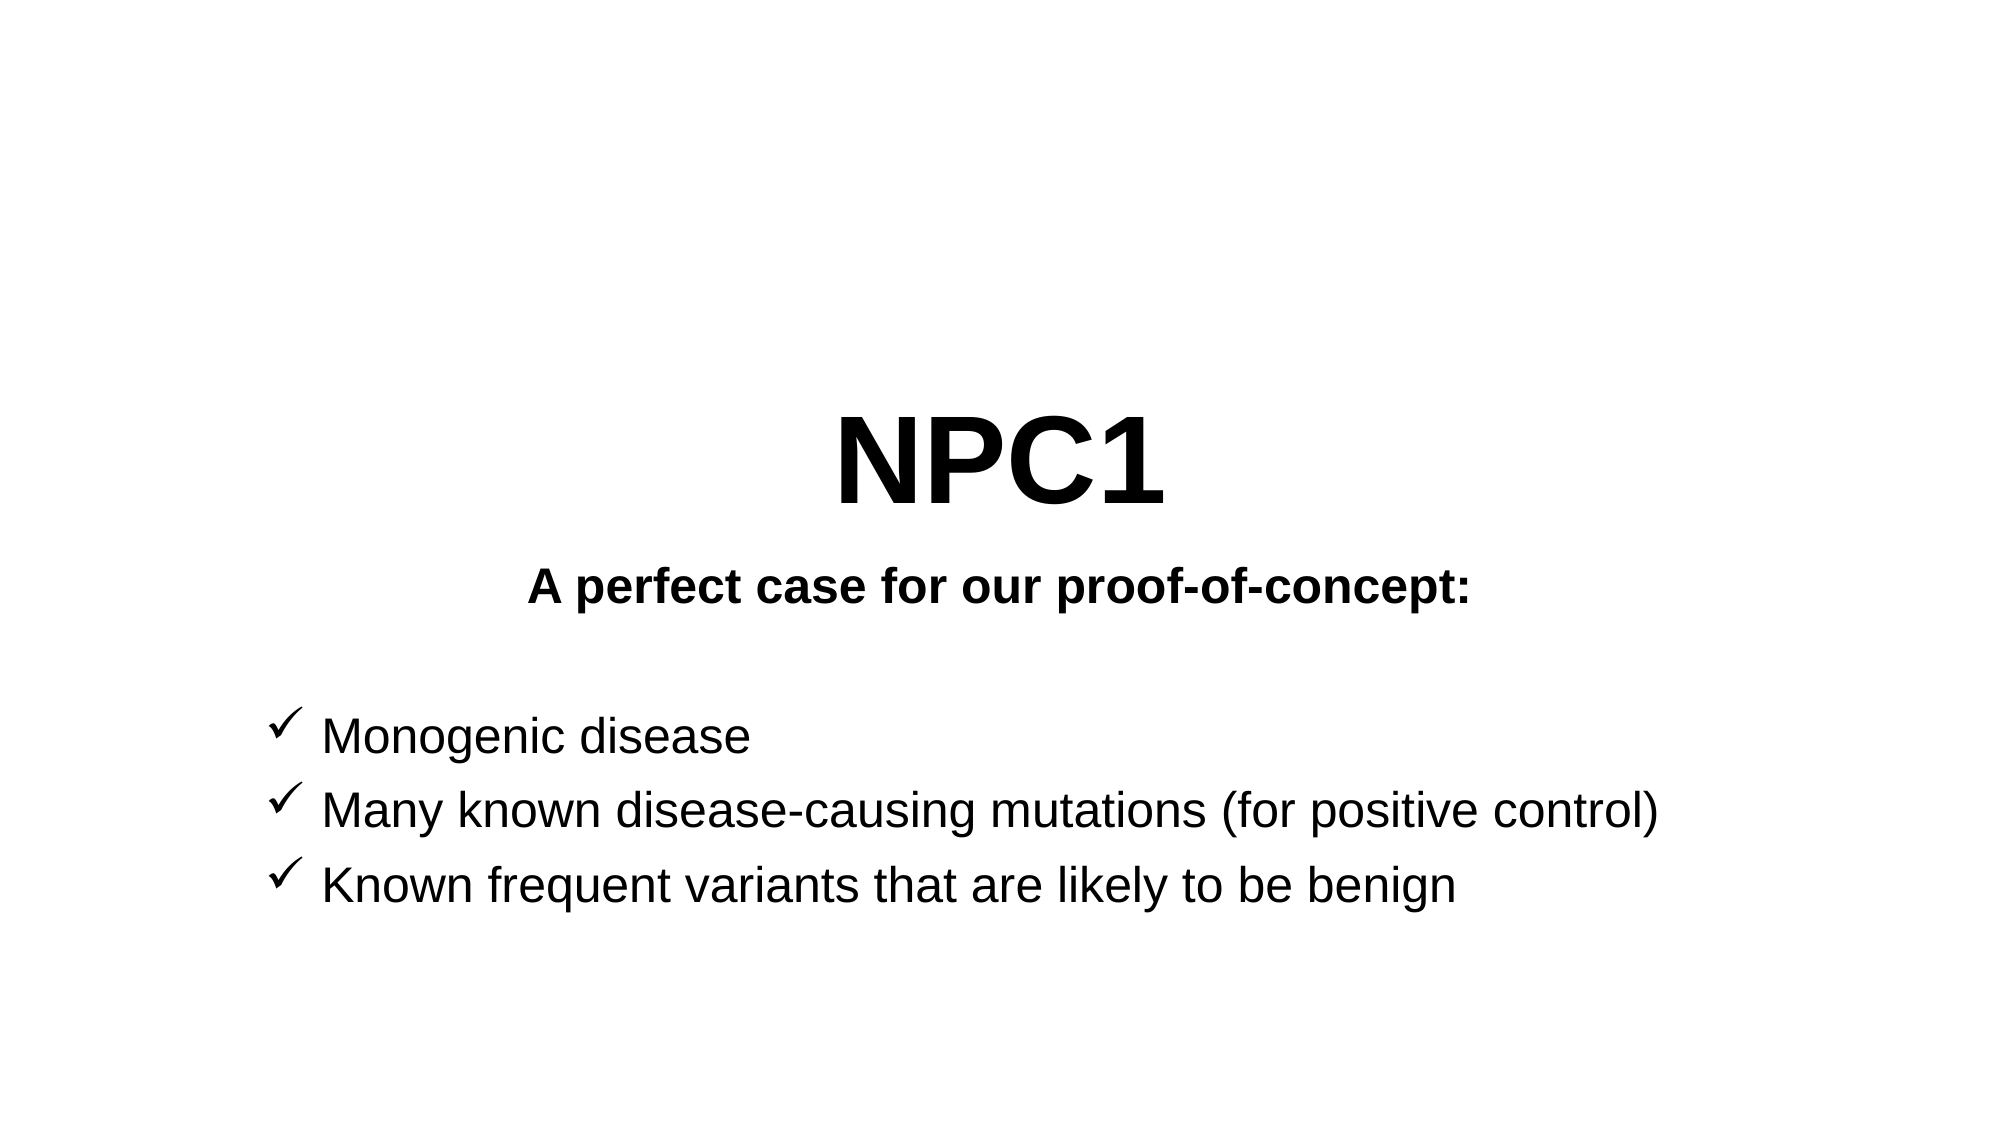

# NPC1
A perfect case for our proof-of-concept:

Monogenic disease
Many known disease-causing mutations (for positive control)
Known frequent variants that are likely to be benign